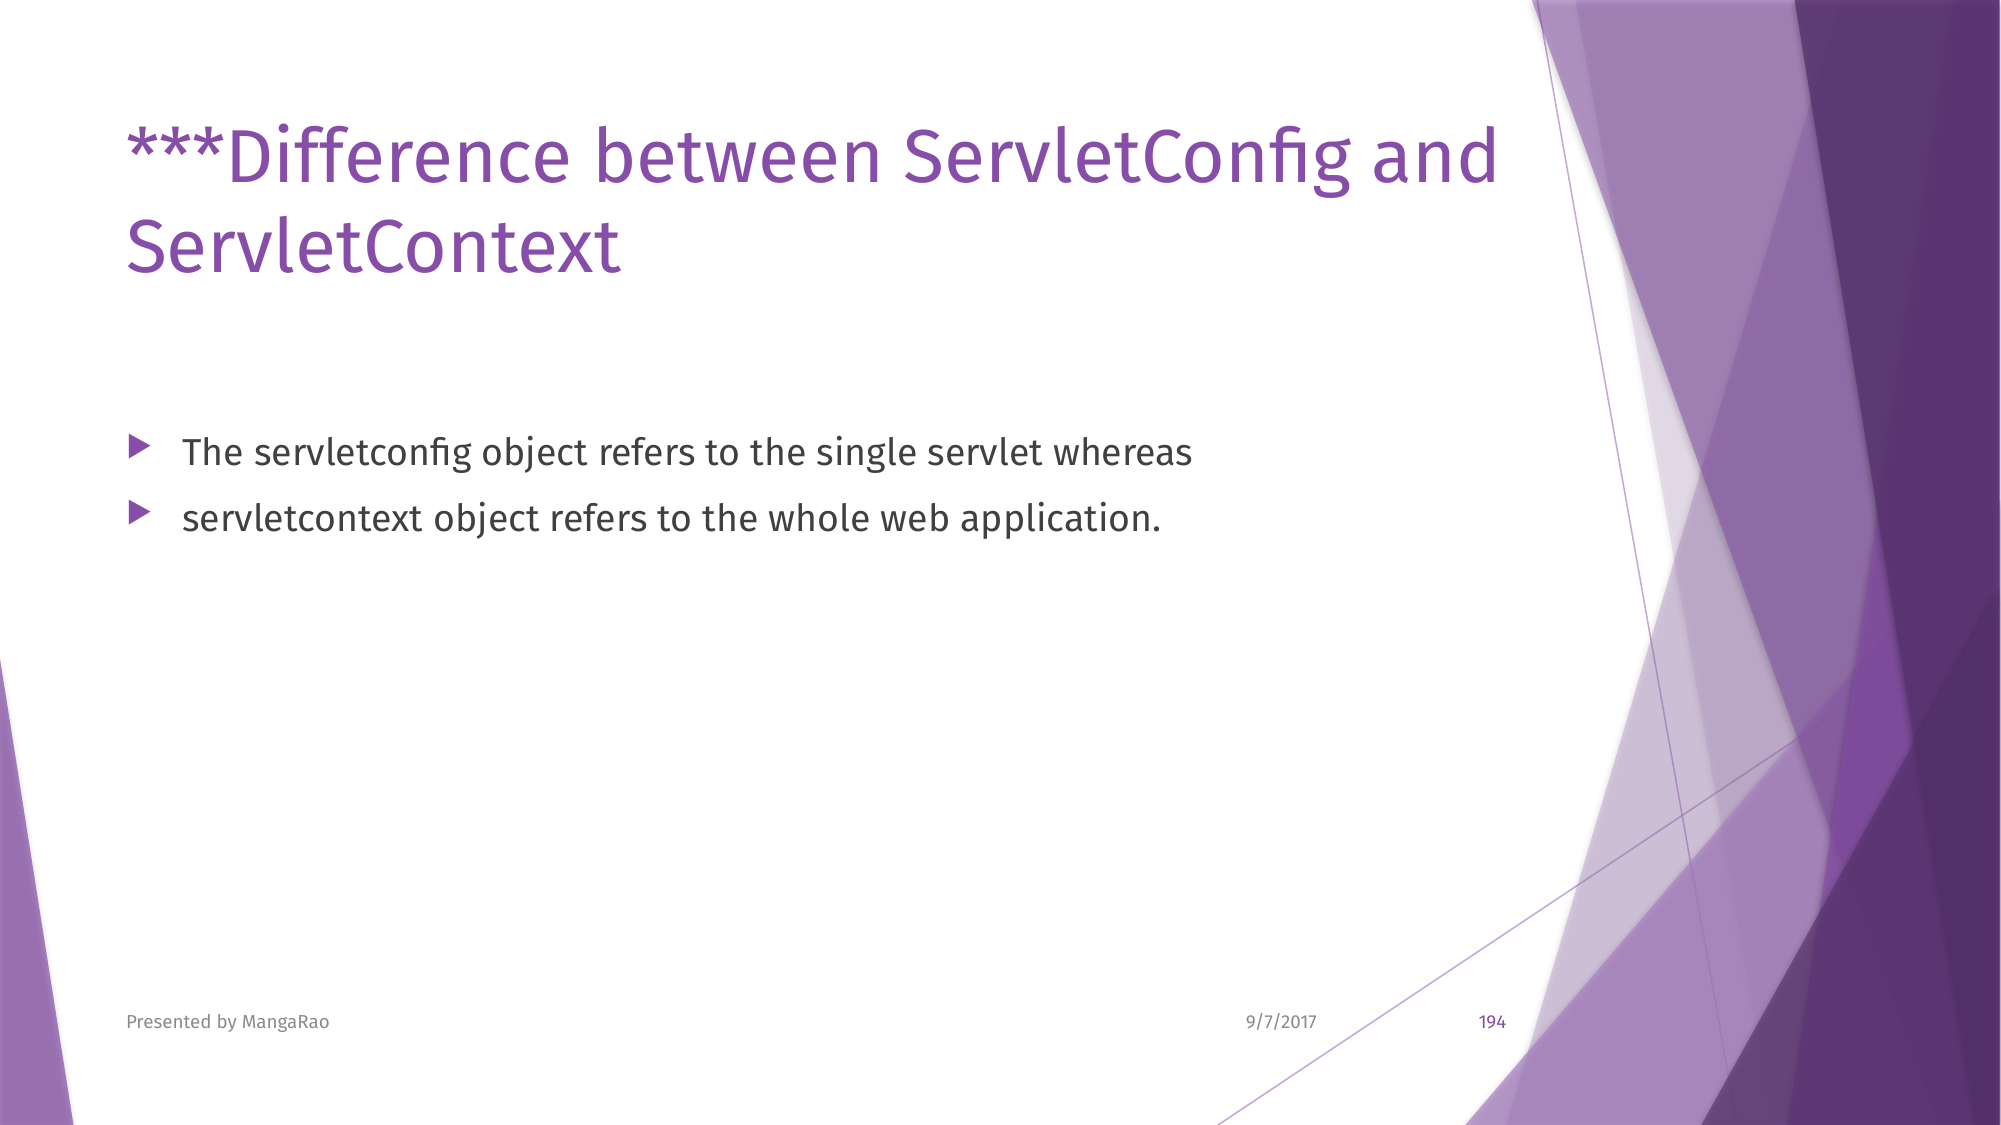

# ***Difference between ServletConfig and ServletContext

The servletconfig object refers to the single servlet whereas
servletcontext object refers to the whole web application.

Presented by MangaRao
9/7/2017
194